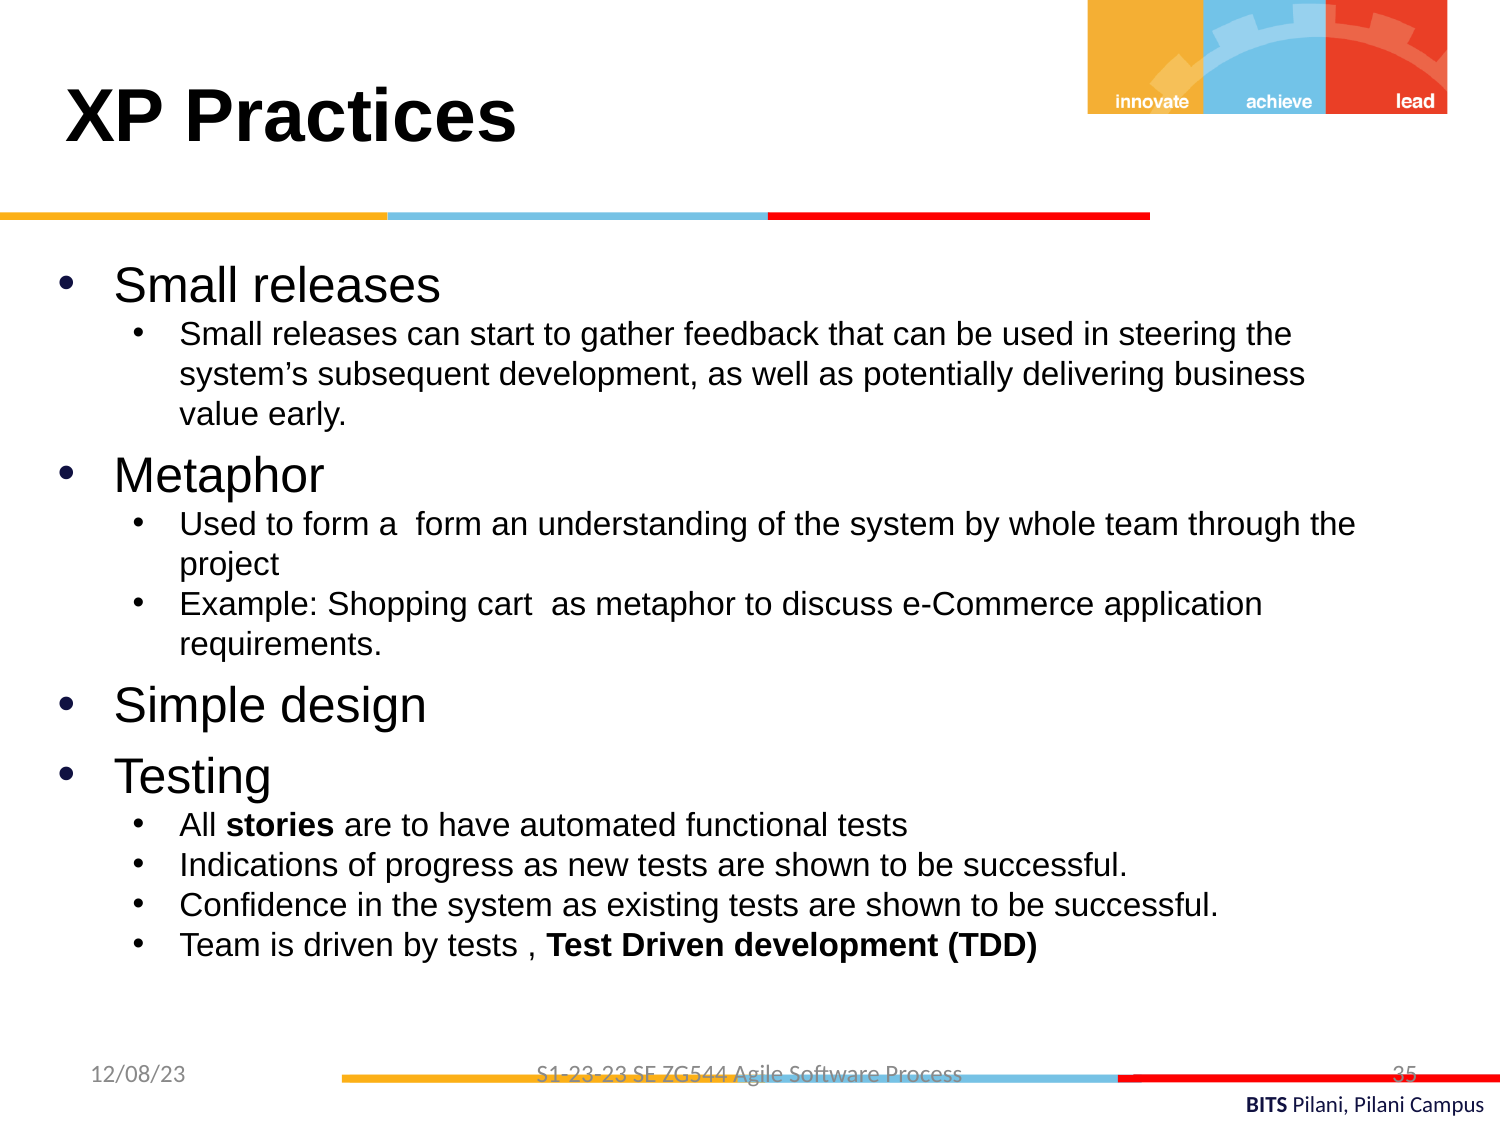

XP Practices
Small releases
Small releases can start to gather feedback that can be used in steering the system’s subsequent development, as well as potentially delivering business value early.
Metaphor
Used to form a  form an understanding of the system by whole team through the project
Example: Shopping cart  as metaphor to discuss e-Commerce application requirements.
Simple design
Testing
All stories are to have automated functional tests
Indications of progress as new tests are shown to be successful.
Confidence in the system as existing tests are shown to be successful.
Team is driven by tests , Test Driven development (TDD)
12/08/23
S1-23-23 SE ZG544 Agile Software Process
35